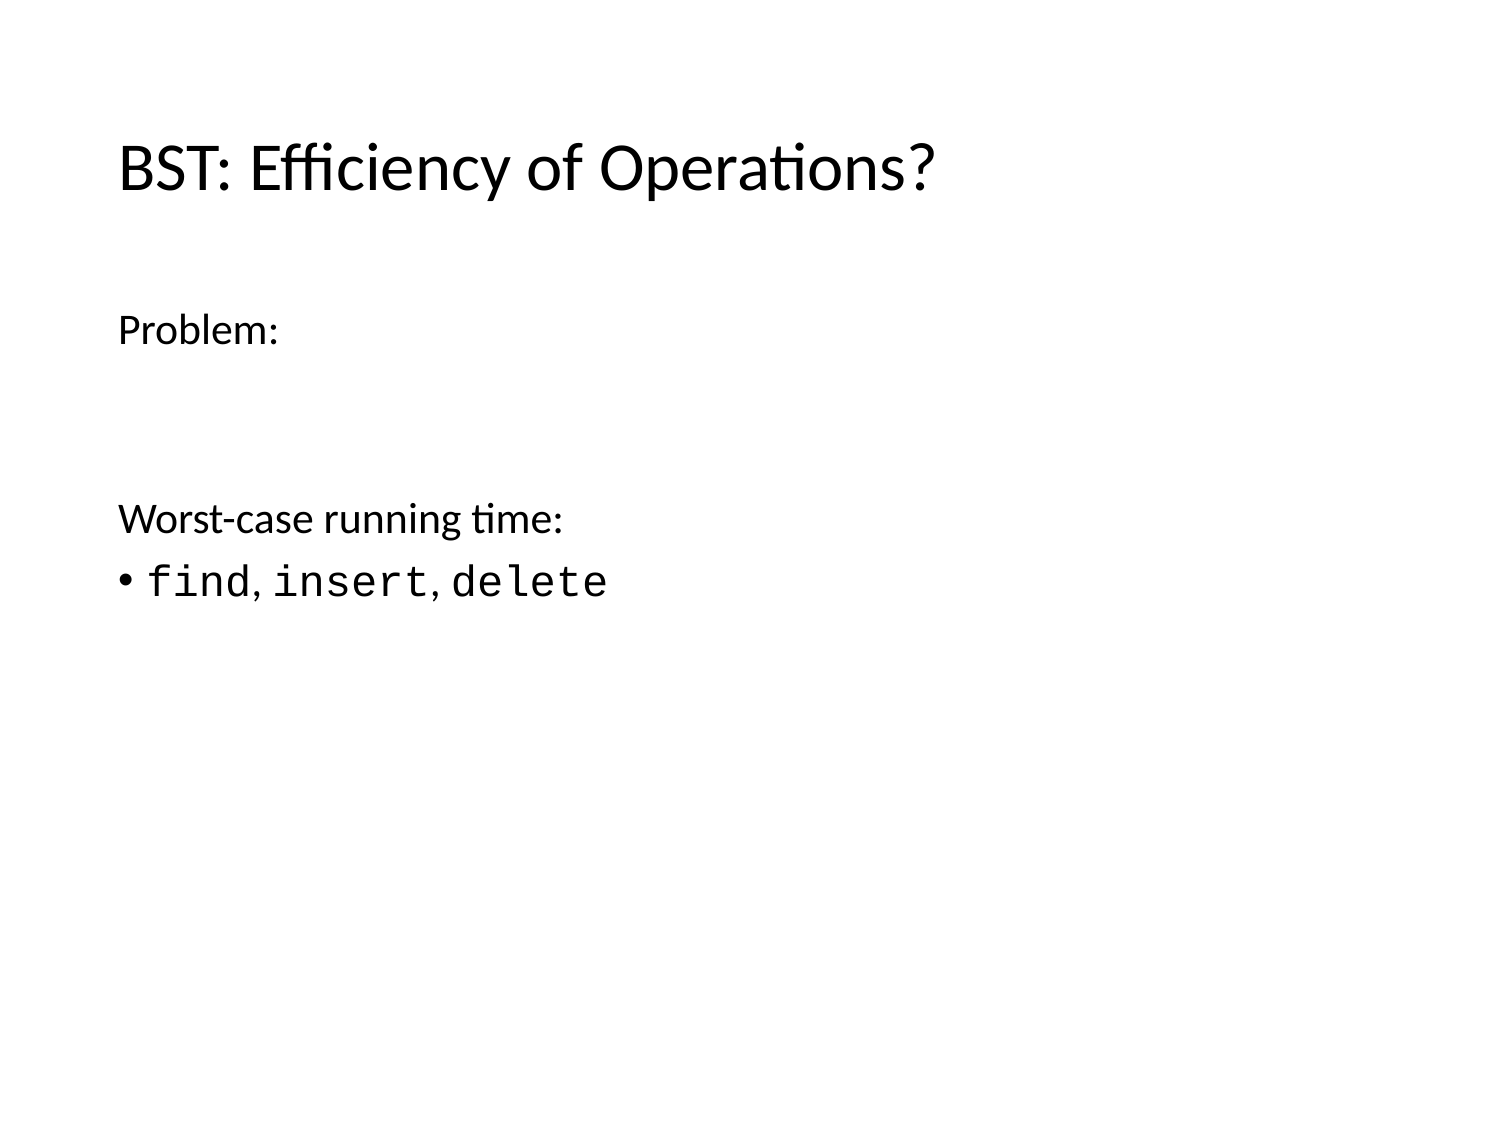

# BST: Efficiency of Operations?
Problem:

Worst-case running time:
find, insert, delete